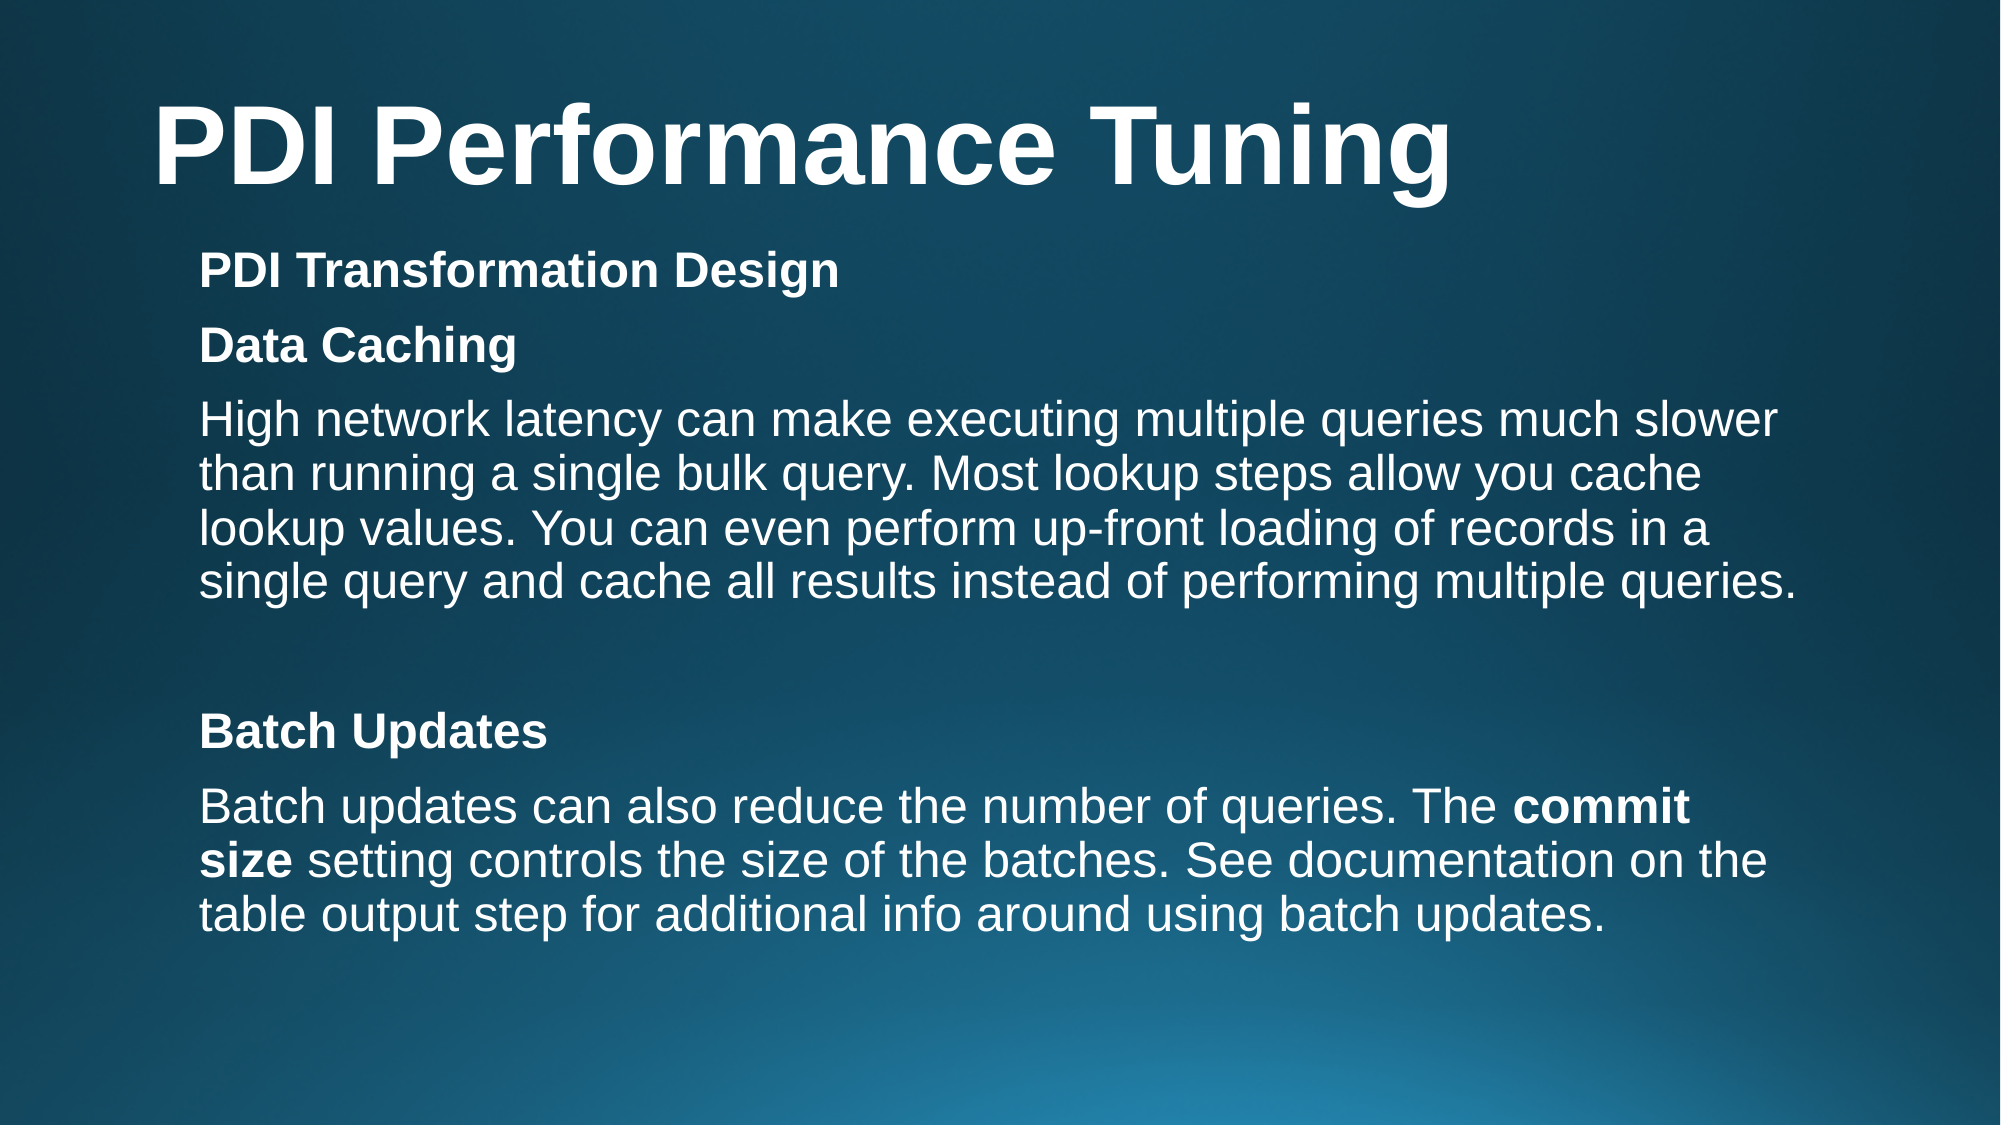

# PDI Performance Tuning
PDI Transformation Design
Data Caching
High network latency can make executing multiple queries much slower than running a single bulk query. Most lookup steps allow you cache lookup values. You can even perform up-front loading of records in a single query and cache all results instead of performing multiple queries.

Batch Updates
Batch updates can also reduce the number of queries. The commit size setting controls the size of the batches. See documentation on the table output step for additional info around using batch updates.